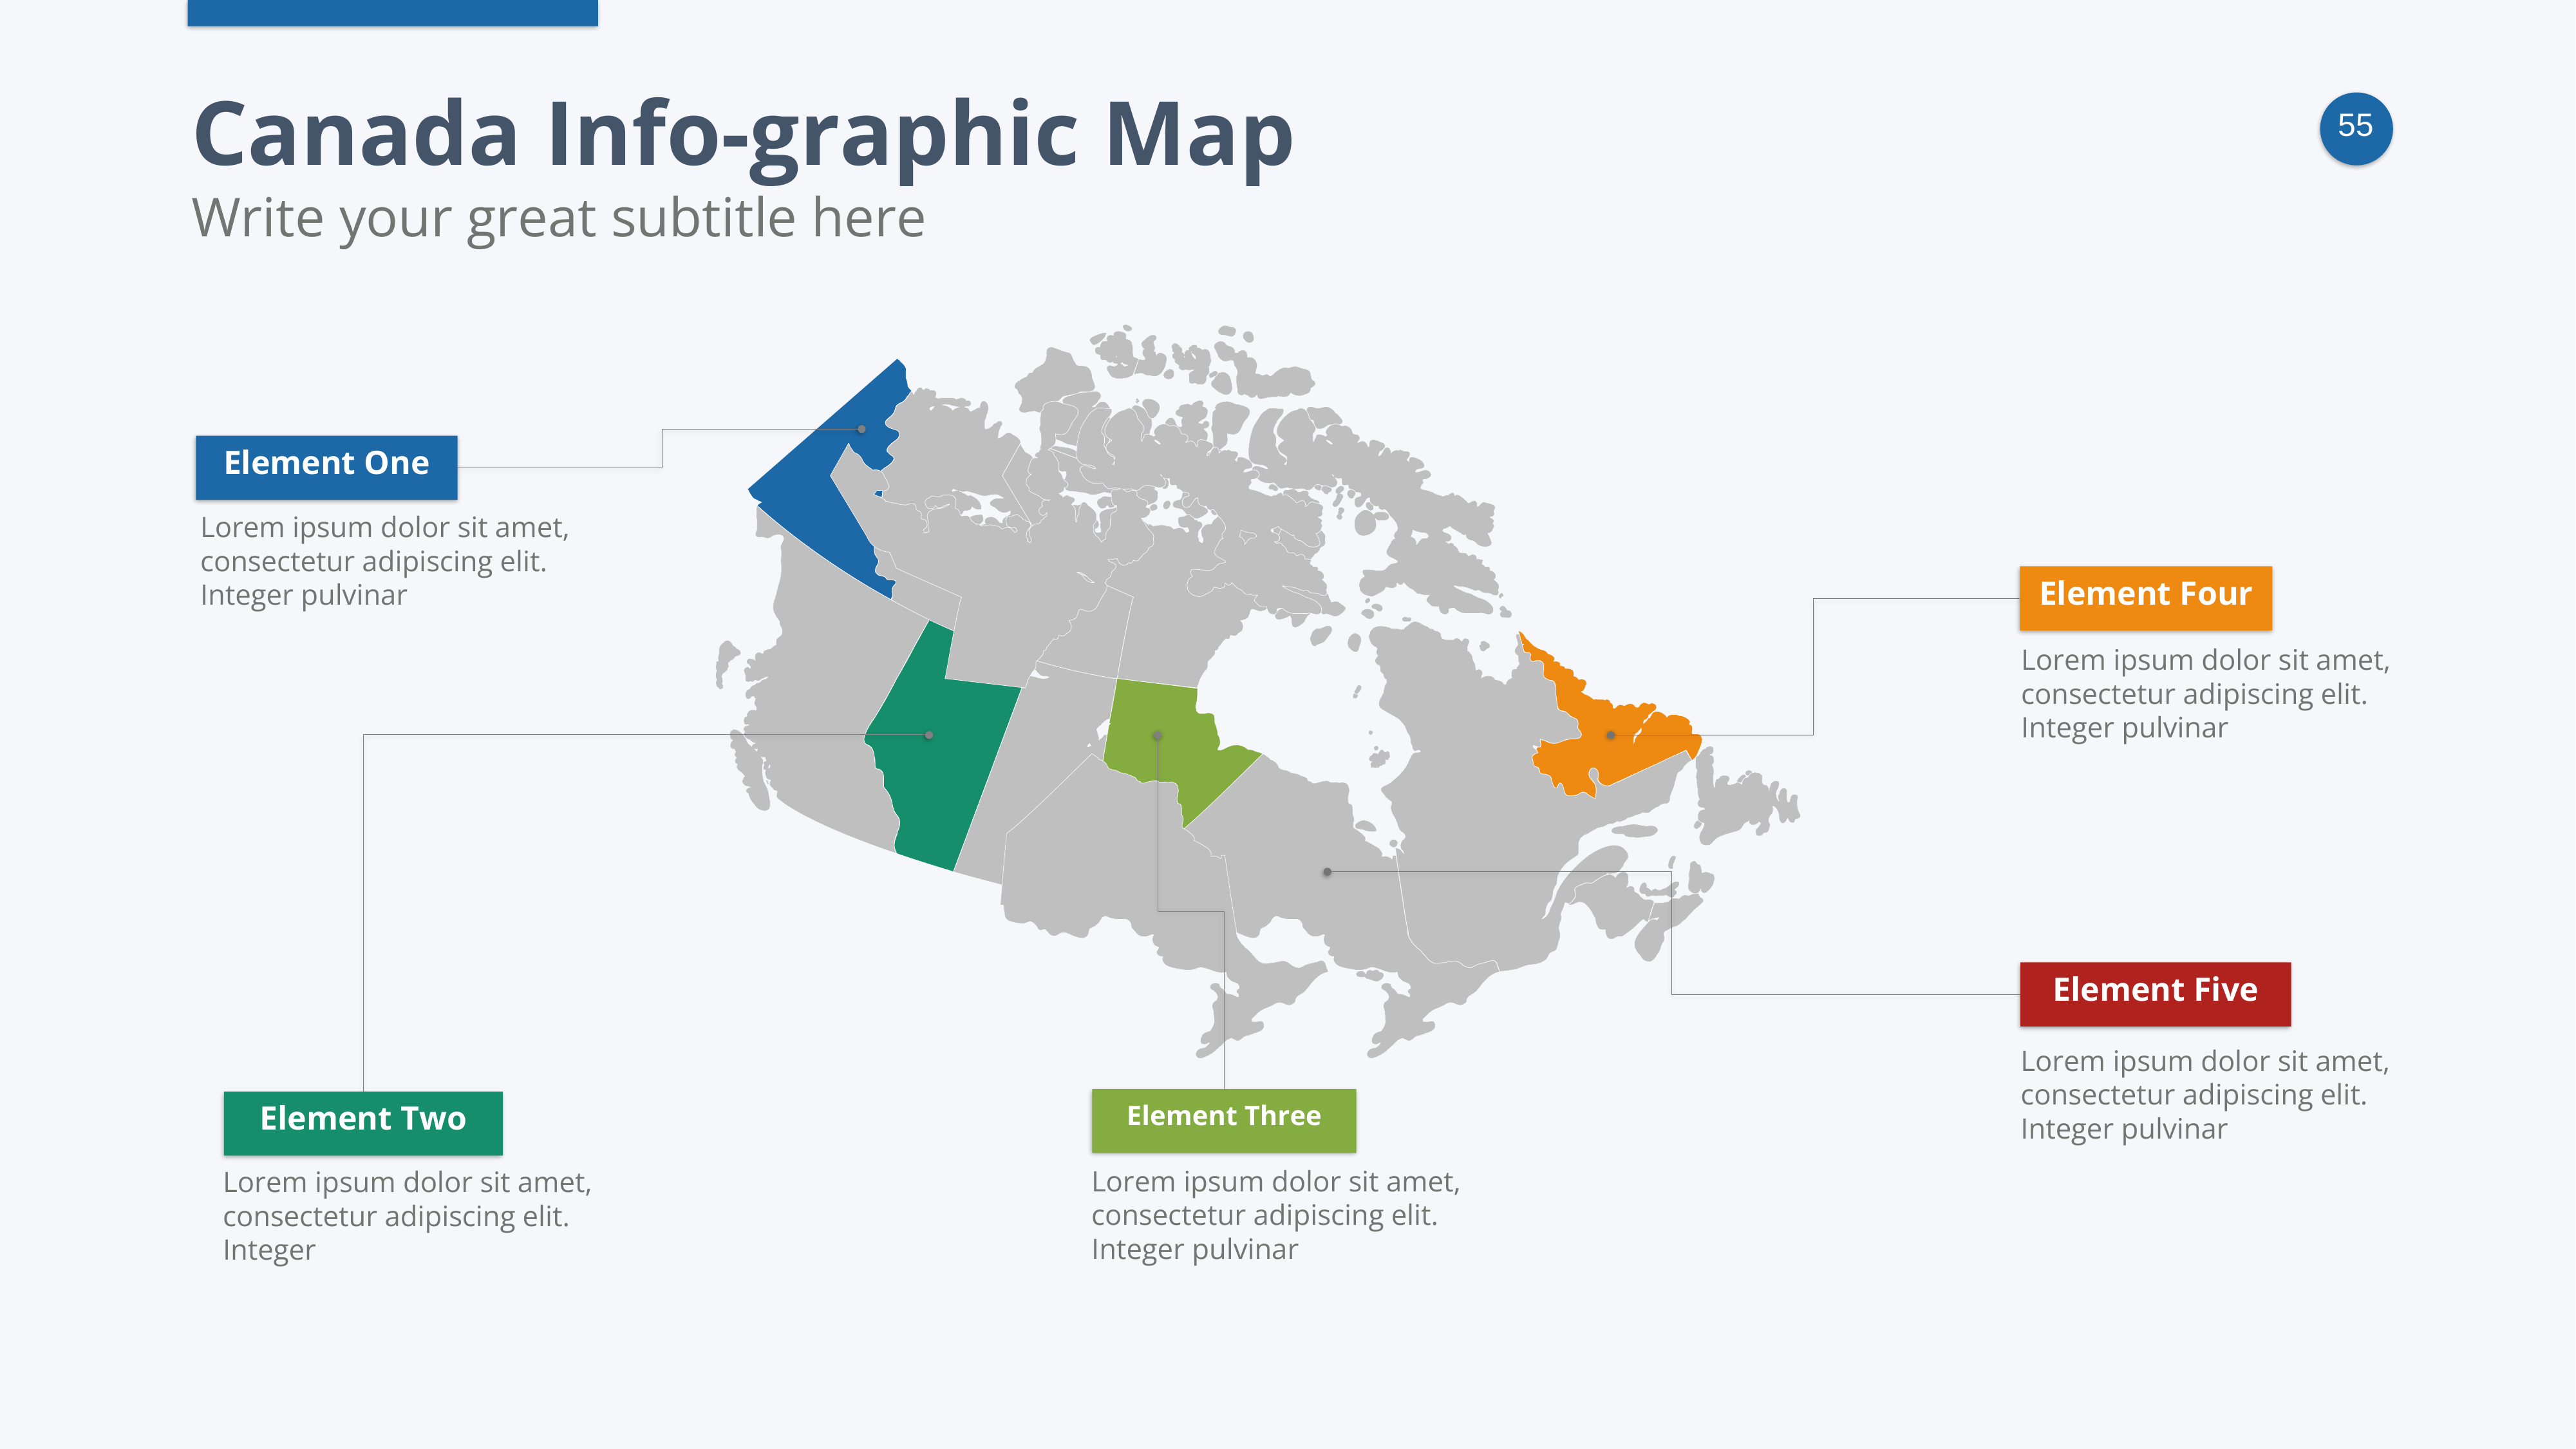

Canada Info-graphic Map
Write your great subtitle here

Element One
Lorem ipsum dolor sit amet, consectetur adipiscing elit. Integer pulvinar
Element Four
Lorem ipsum dolor sit amet, consectetur adipiscing elit. Integer pulvinar
Element Five
Lorem ipsum dolor sit amet, consectetur adipiscing elit. Integer pulvinar
Element Three
Lorem ipsum dolor sit amet, consectetur adipiscing elit. Integer pulvinar
Element Two
Lorem ipsum dolor sit amet, consectetur adipiscing elit. Integer